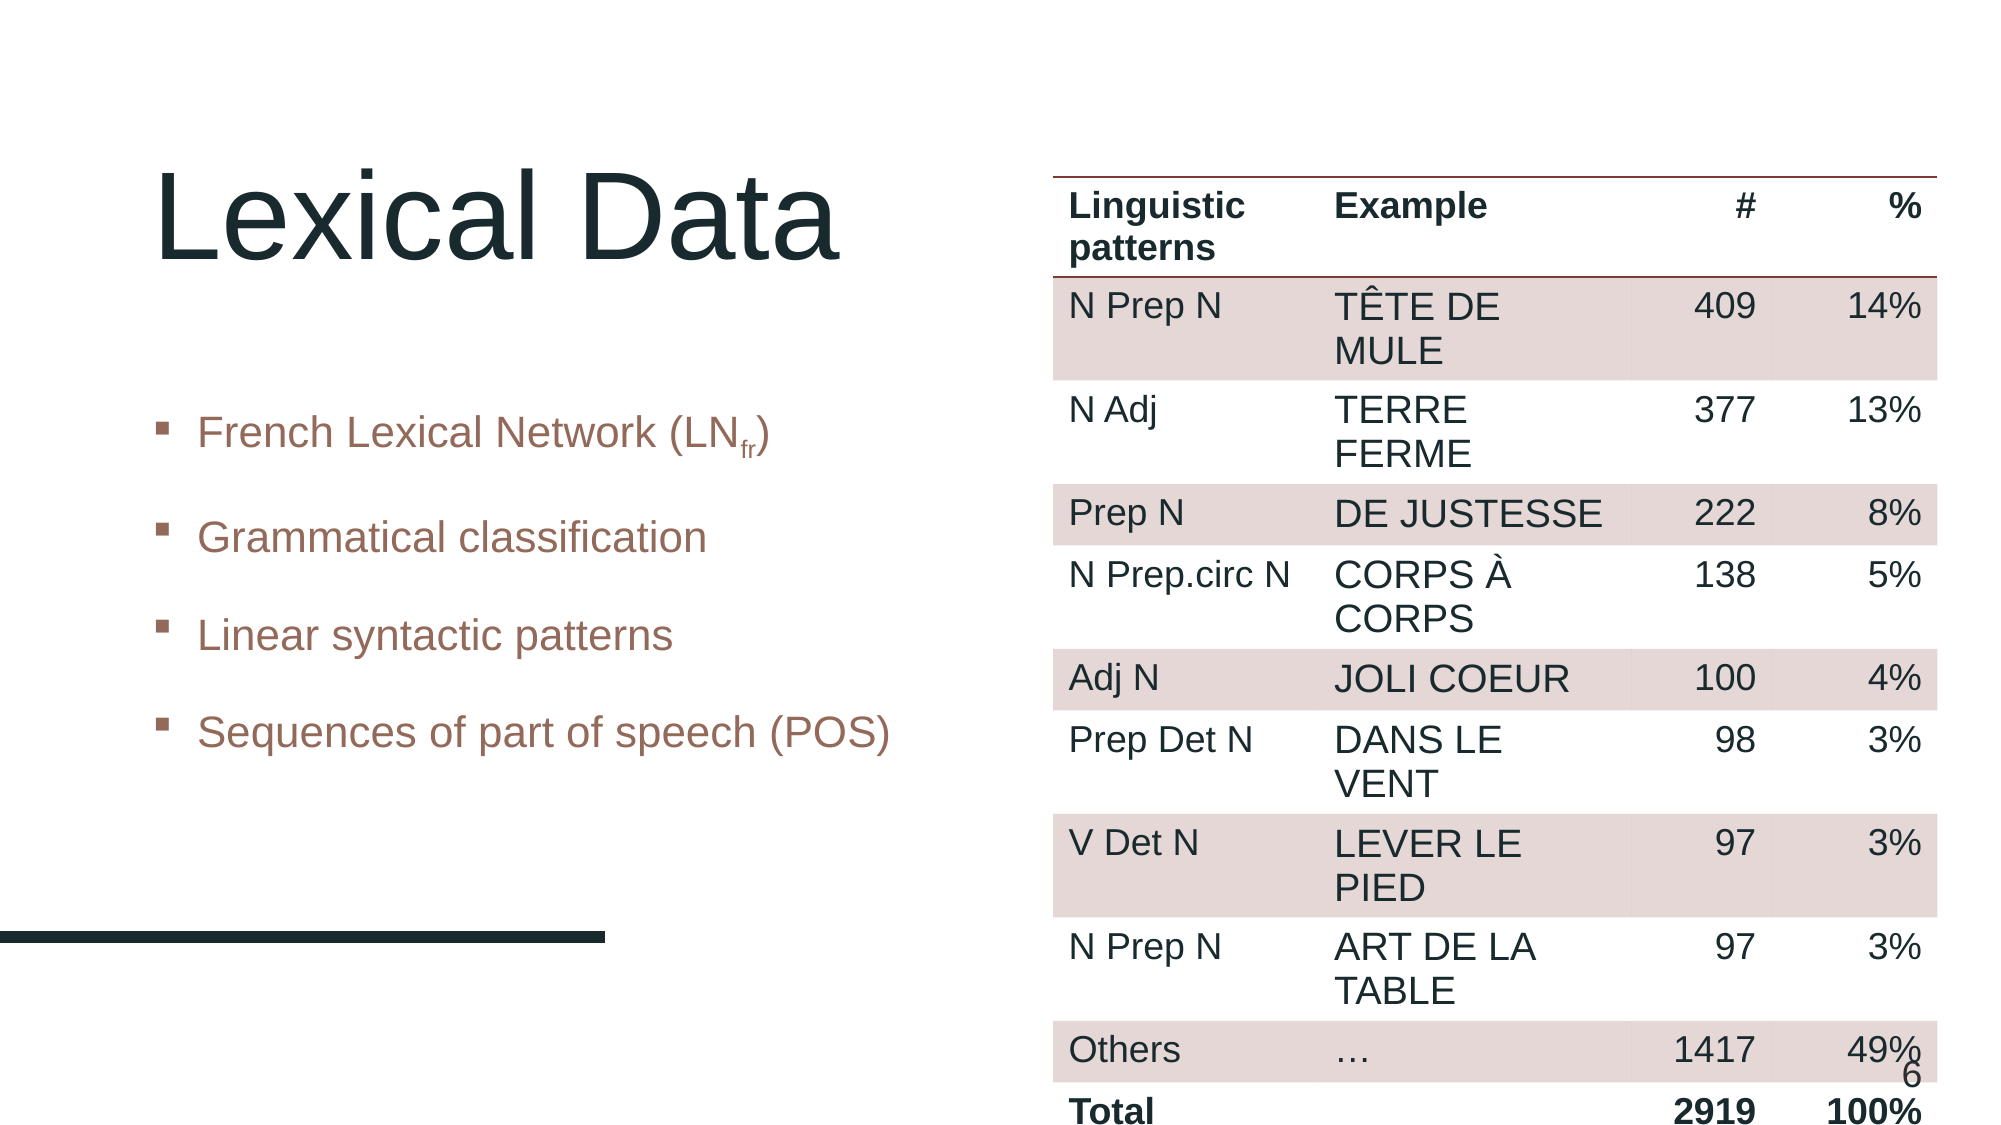

# Lexical Data
| Linguistic patterns | Example | # | % |
| --- | --- | --- | --- |
| N Prep N | tête de mule | 409 | 14% |
| N Adj | terre ferme | 377 | 13% |
| Prep N | de justesse | 222 | 8% |
| N Prep.circ N | corps à corps | 138 | 5% |
| Adj N | joli coeur | 100 | 4% |
| Prep Det N | dans le vent | 98 | 3% |
| V Det N | lever le pied | 97 | 3% |
| N Prep N | art de la table | 97 | 3% |
| Others | … | 1417 | 49% |
| Total |  | 2919 | 100% |
French Lexical Network (LNfr)
Grammatical classification
Linear syntactic patterns
Sequences of part of speech (POS)

6